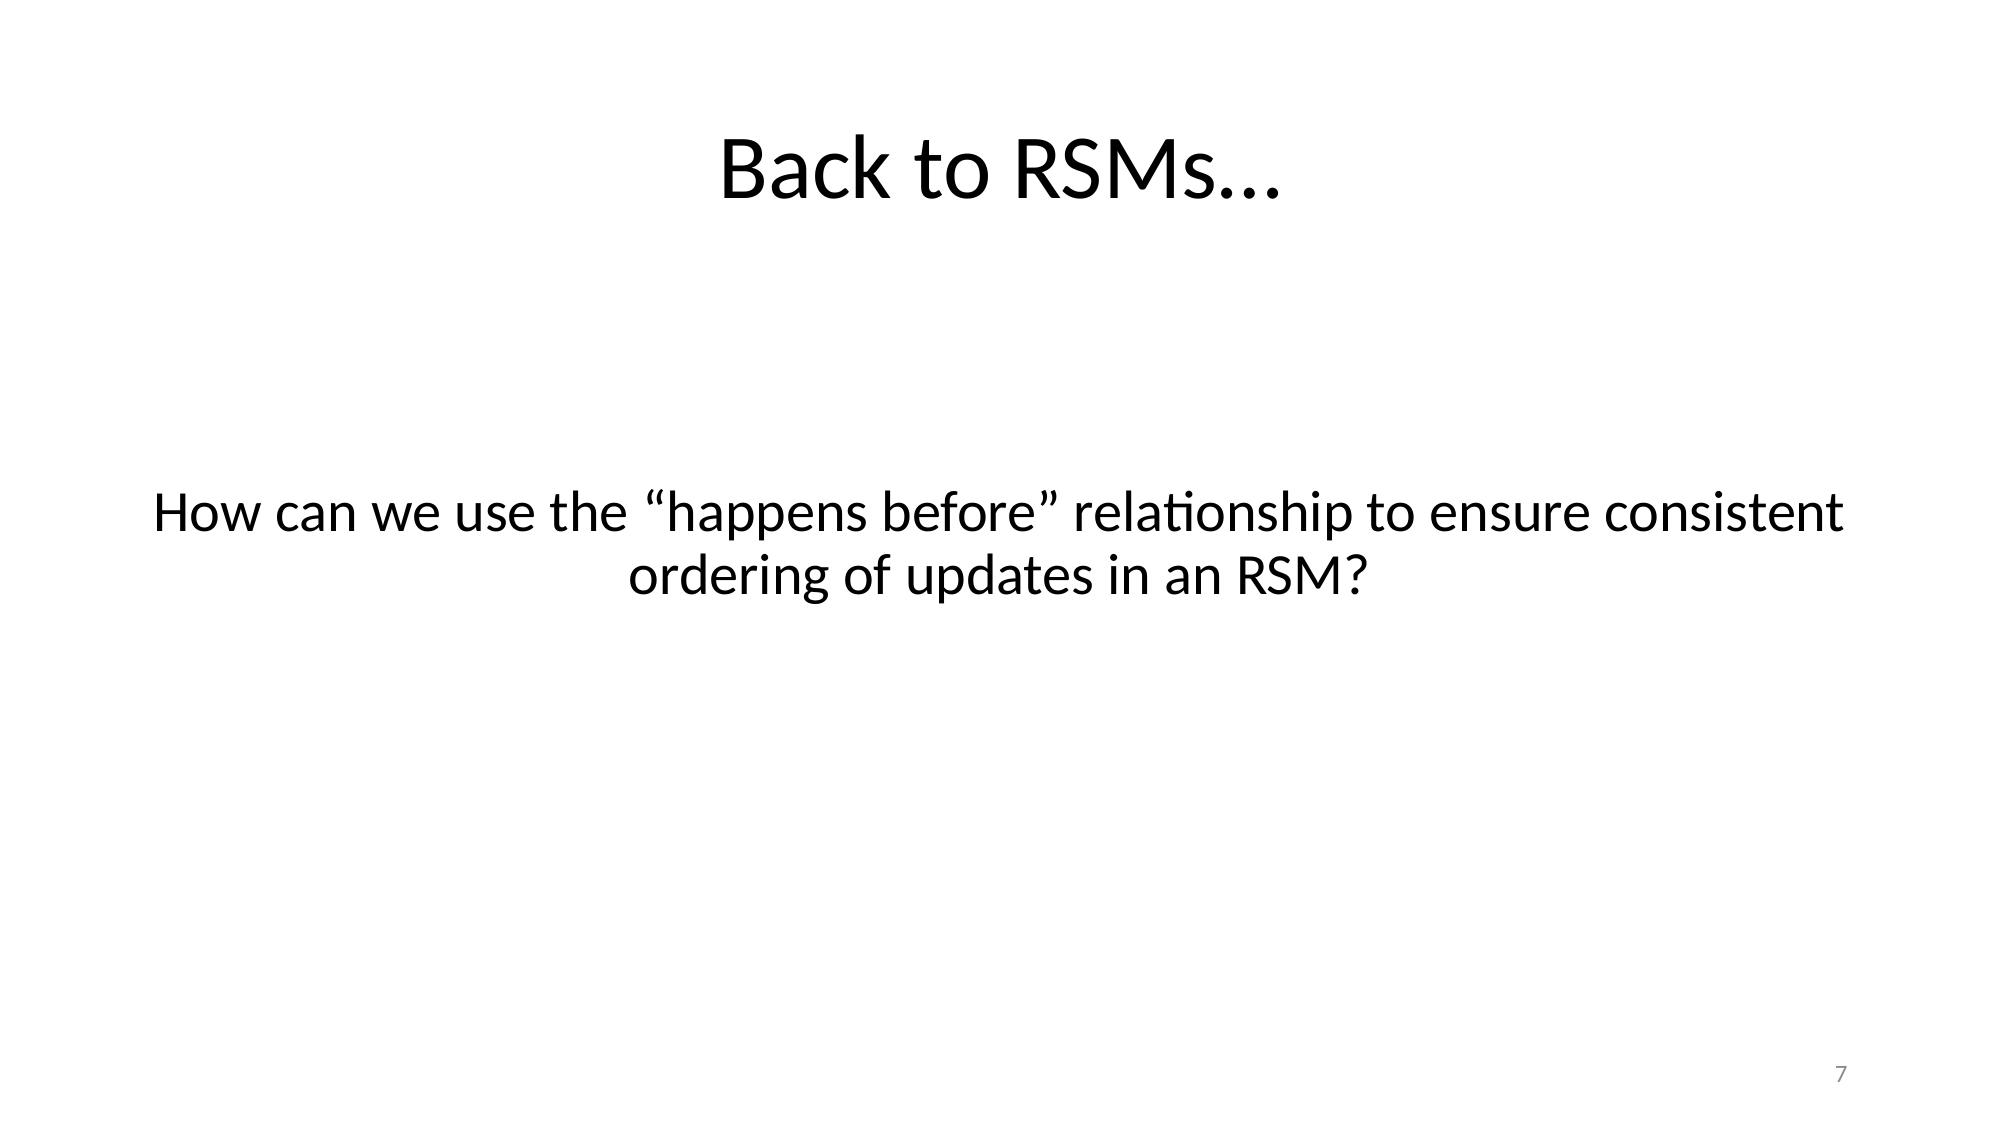

# Back to RSMs…

How can we use the “happens before” relationship to ensure consistent ordering of updates in an RSM?
7